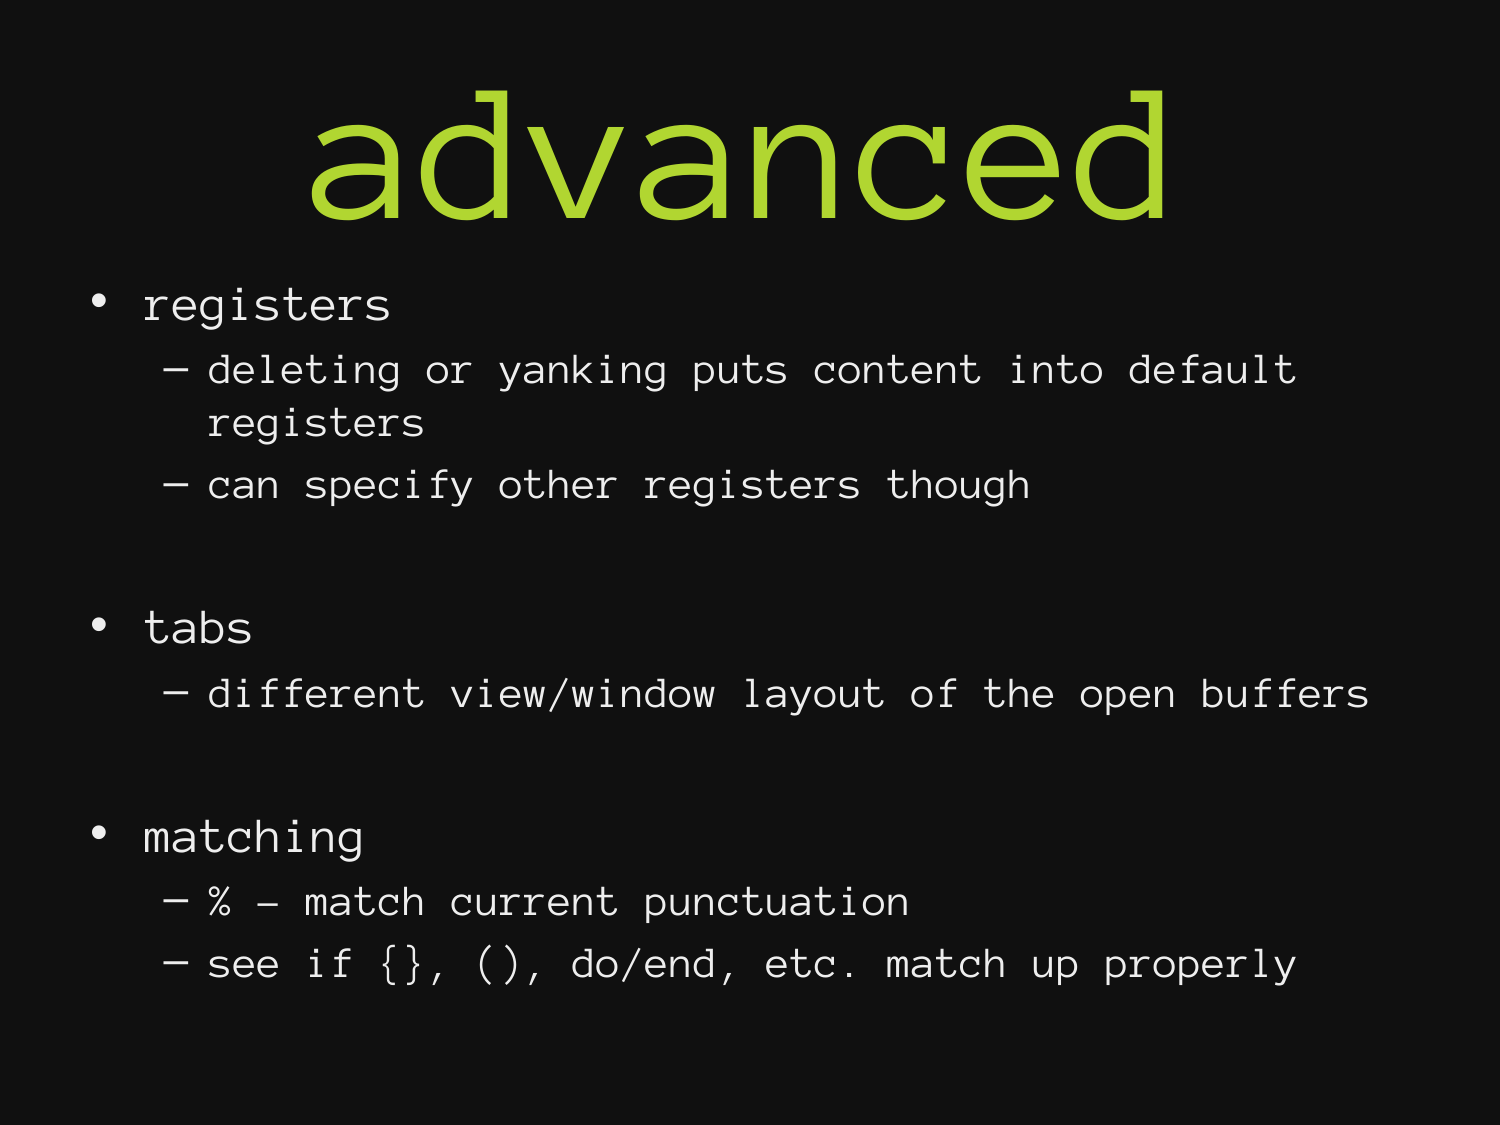

# advanced
registers
deleting or yanking puts content into default registers
can specify other registers though

tabs
different view/window layout of the open buffers

matching
% - match current punctuation
see if {}, (), do/end, etc. match up properly